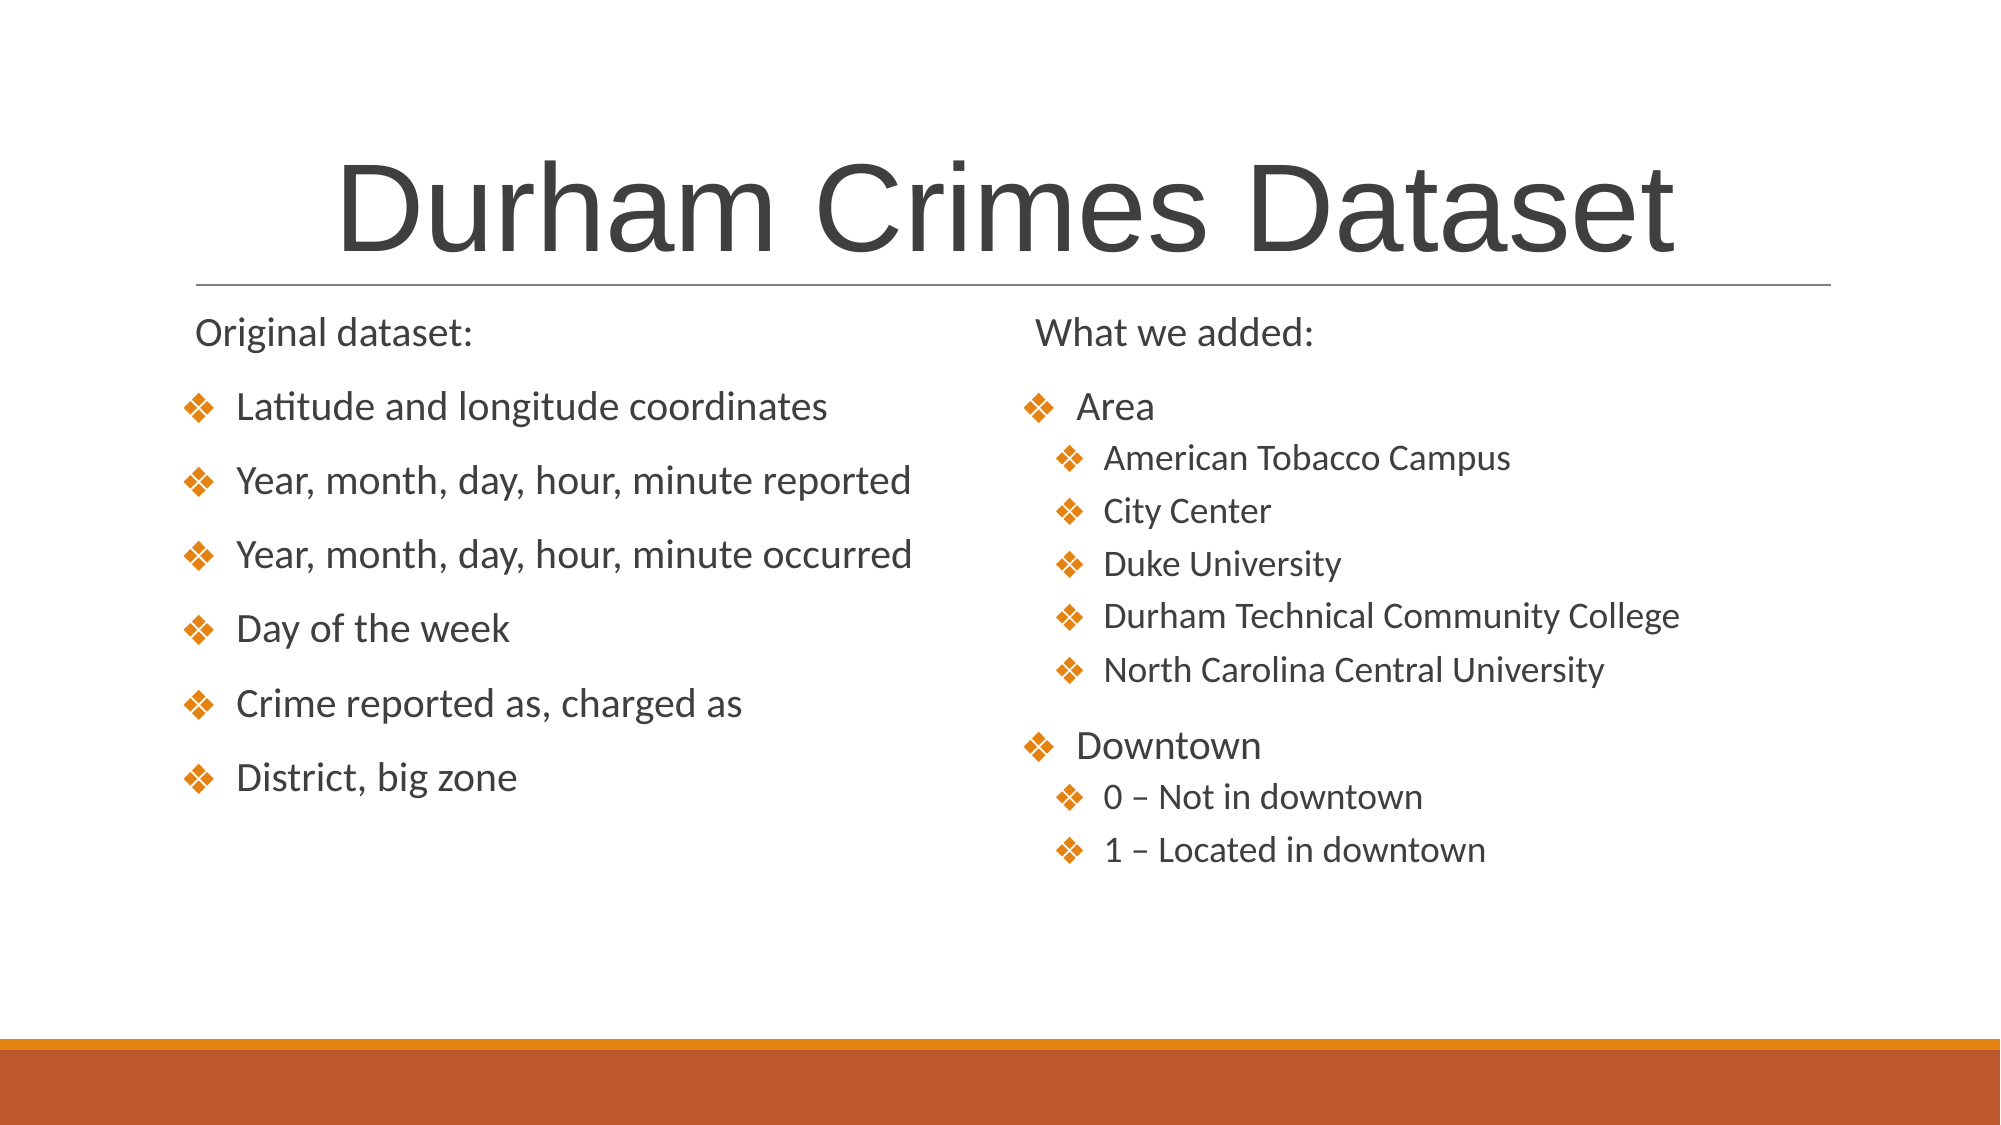

# Durham Crimes Dataset
Original dataset:
  Latitude and longitude coordinates
  Year, month, day, hour, minute reported
  Year, month, day, hour, minute occurred
  Day of the week
  Crime reported as, charged as
  District, big zone

What we added:
  Area
  American Tobacco Campus
  City Center
  Duke University
  Durham Technical Community College
  North Carolina Central University
  Downtown
  0 – Not in downtown
  1 – Located in downtown